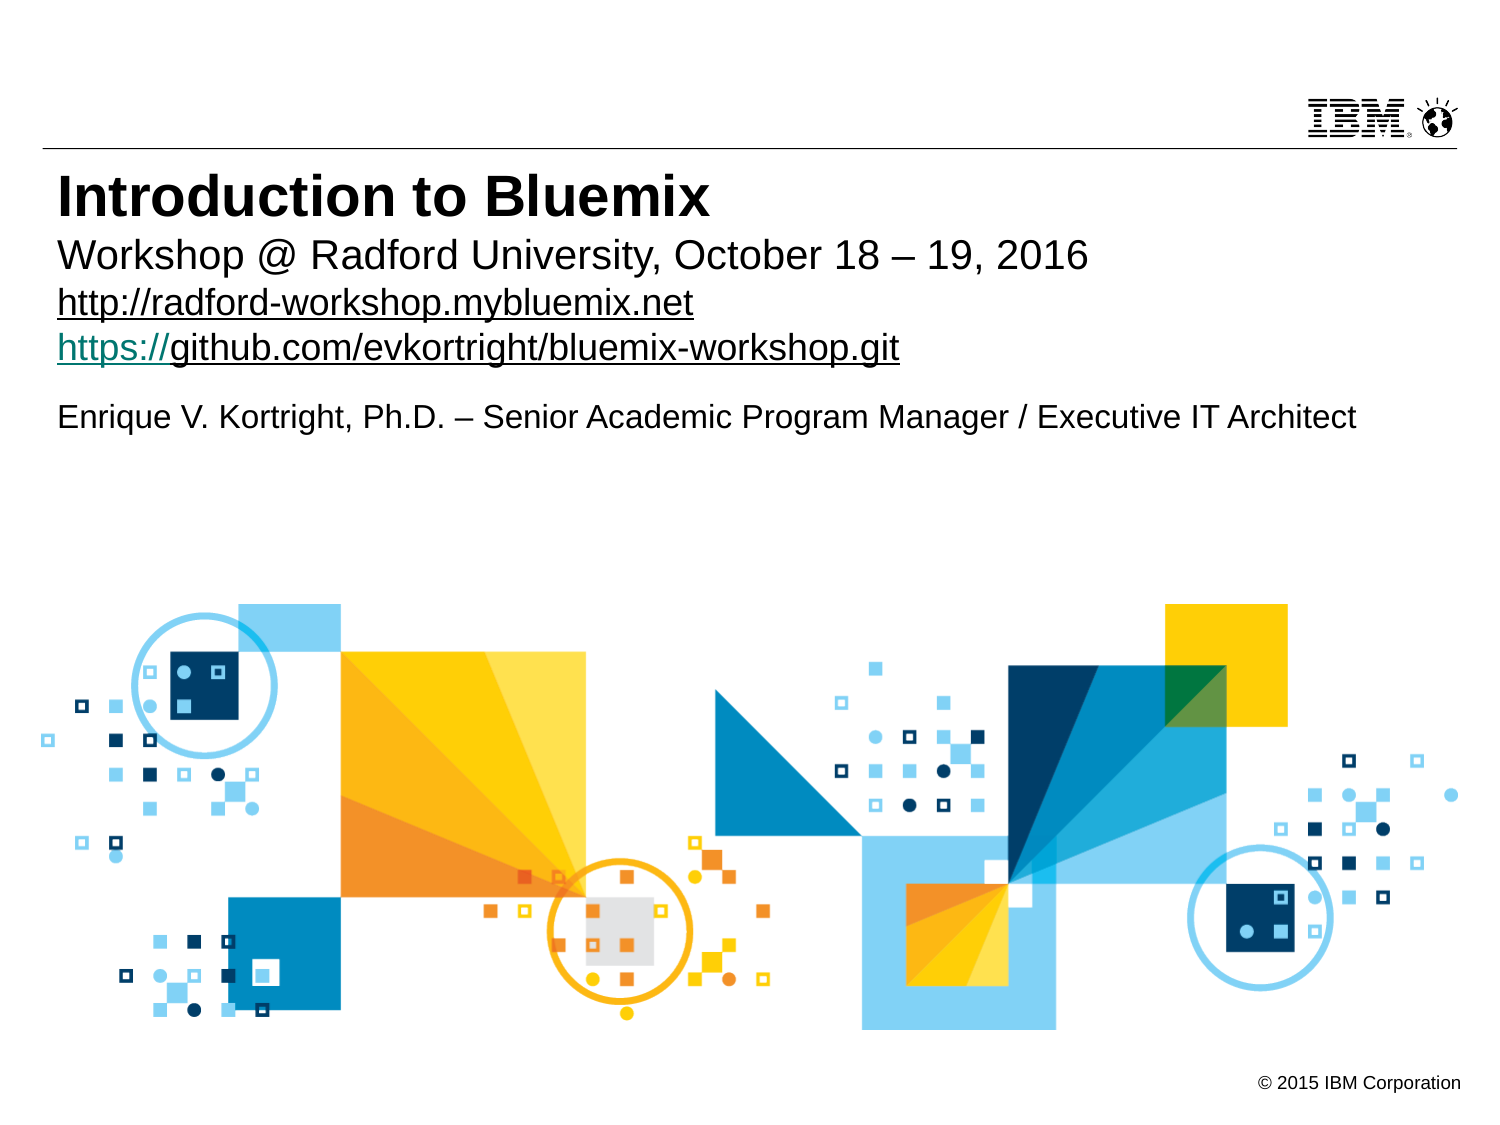

# Introduction to Bluemix Workshop @ Radford University, October 18 – 19, 2016 http://radford-workshop.mybluemix.net https://github.com/evkortright/bluemix-workshop.git Enrique V. Kortright, Ph.D. – Senior Academic Program Manager / Executive IT Architect